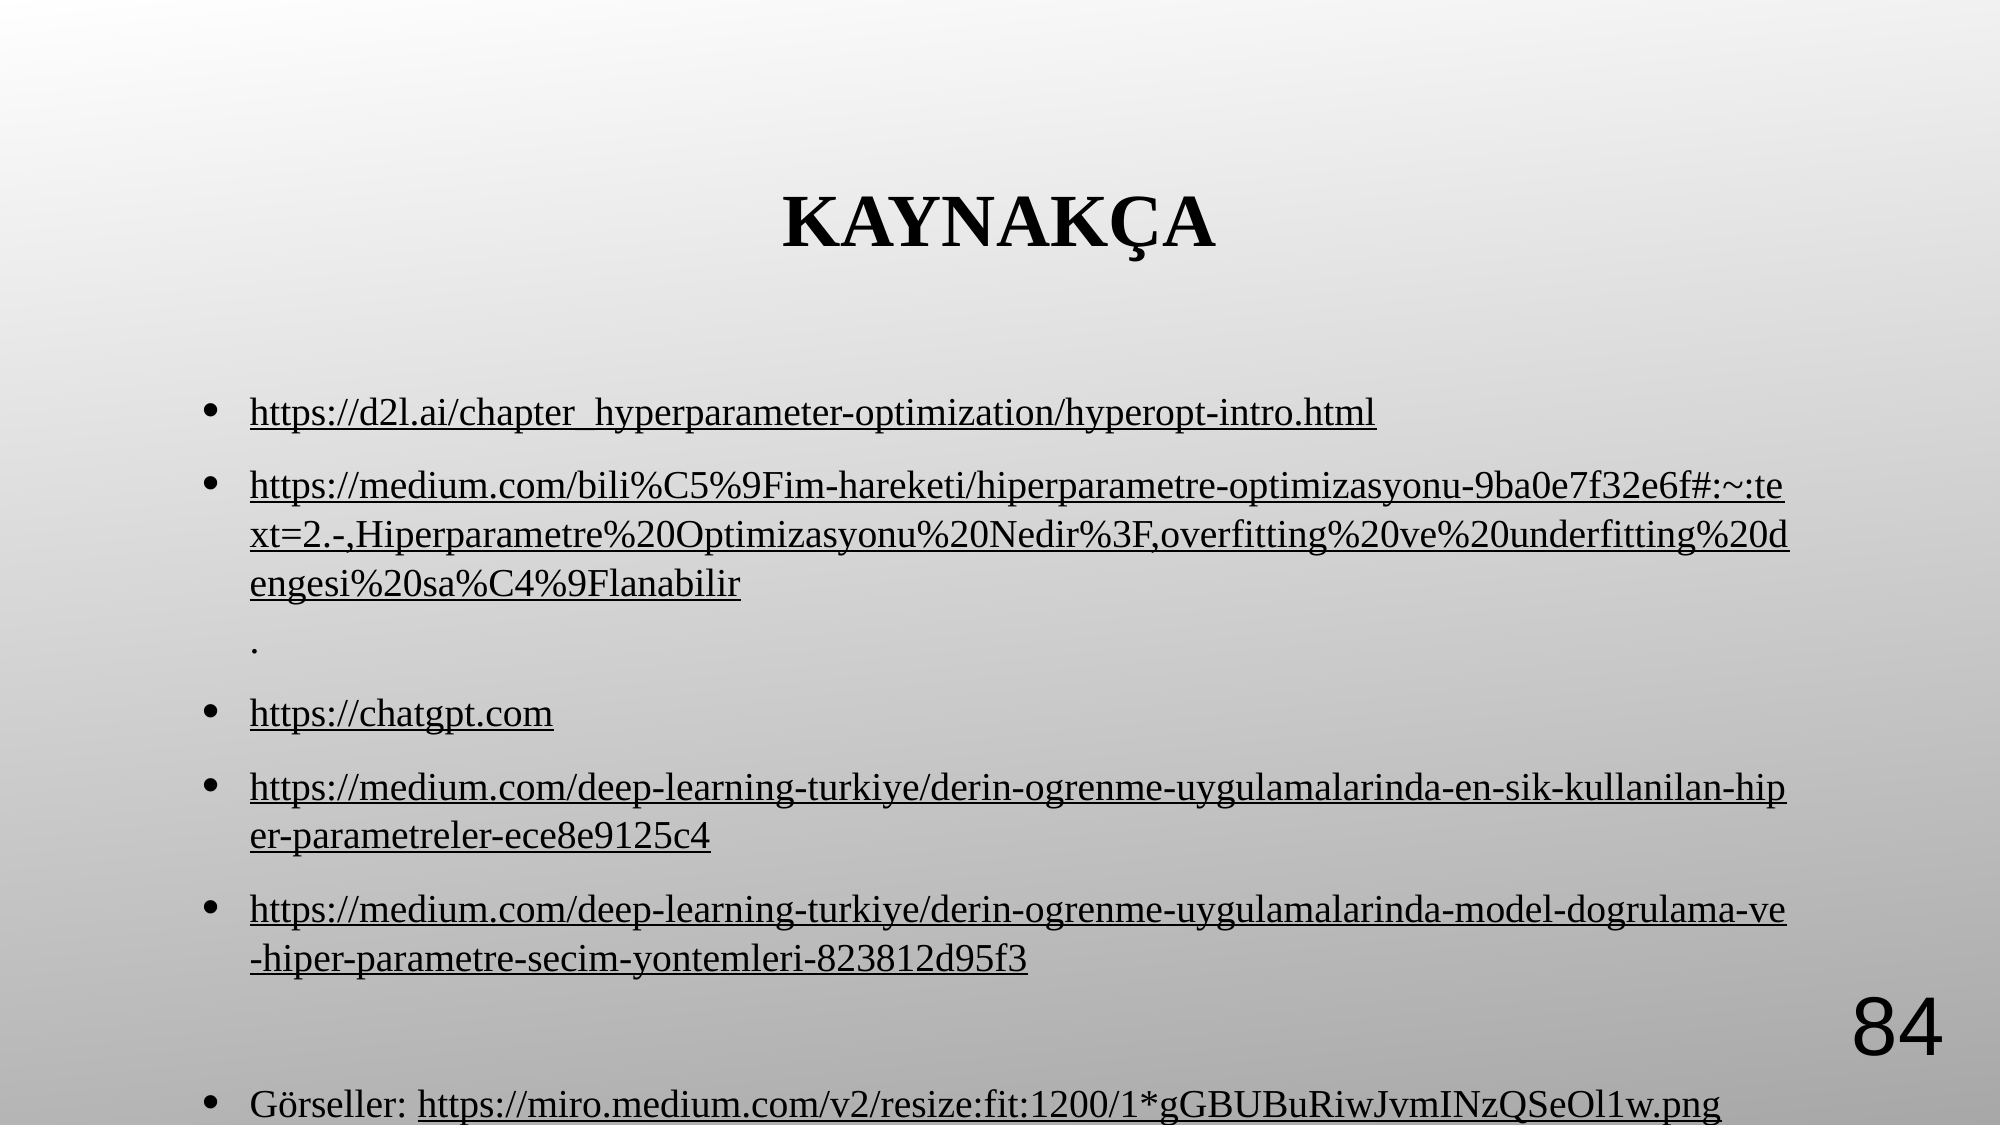

# Kaynakça
https://d2l.ai/chapter_hyperparameter-optimization/hyperopt-intro.html
https://medium.com/bili%C5%9Fim-hareketi/hiperparametre-optimizasyonu-9ba0e7f32e6f#:~:text=2.-,Hiperparametre%20Optimizasyonu%20Nedir%3F,overfitting%20ve%20underfitting%20dengesi%20sa%C4%9Flanabilir.
https://chatgpt.com
https://medium.com/deep-learning-turkiye/derin-ogrenme-uygulamalarinda-en-sik-kullanilan-hiper-parametreler-ece8e9125c4
https://medium.com/deep-learning-turkiye/derin-ogrenme-uygulamalarinda-model-dogrulama-ve-hiper-parametre-secim-yontemleri-823812d95f3

Görseller: https://miro.medium.com/v2/resize:fit:1200/1*gGBUBuRiwJvmINzQSeOl1w.png

84